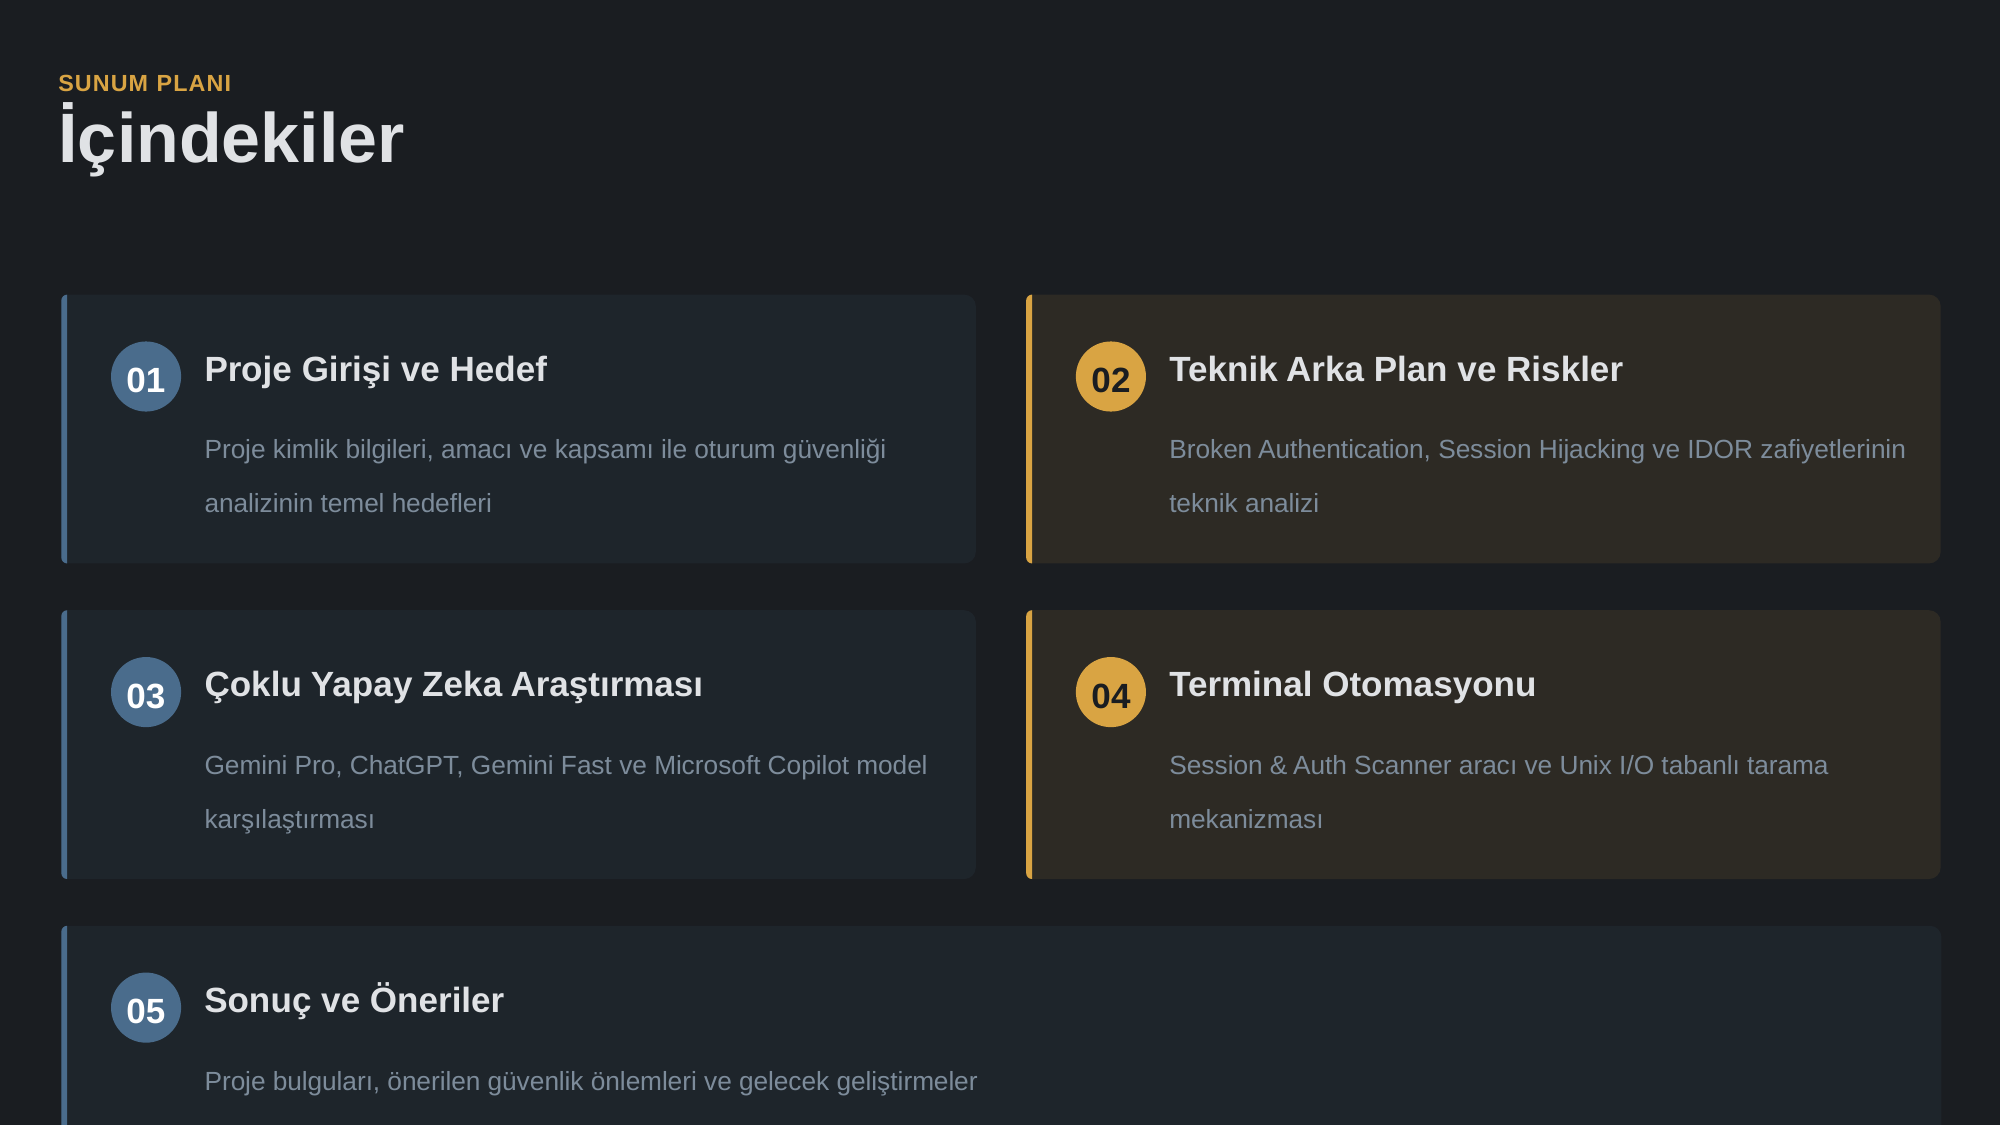

SUNUM PLANI
İçindekiler

01

Proje Girişi ve Hedef
02

Teknik Arka Plan ve Riskler
Proje kimlik bilgileri, amacı ve kapsamı ile oturum güvenliği analizinin temel hedefleri
Broken Authentication, Session Hijacking ve IDOR zafiyetlerinin teknik analizi

03

Çoklu Yapay Zeka Araştırması
04

Terminal Otomasyonu
Gemini Pro, ChatGPT, Gemini Fast ve Microsoft Copilot model karşılaştırması
Session & Auth Scanner aracı ve Unix I/O tabanlı tarama mekanizması

05

Sonuç ve Öneriler
Proje bulguları, önerilen güvenlik önlemleri ve gelecek geliştirmeler